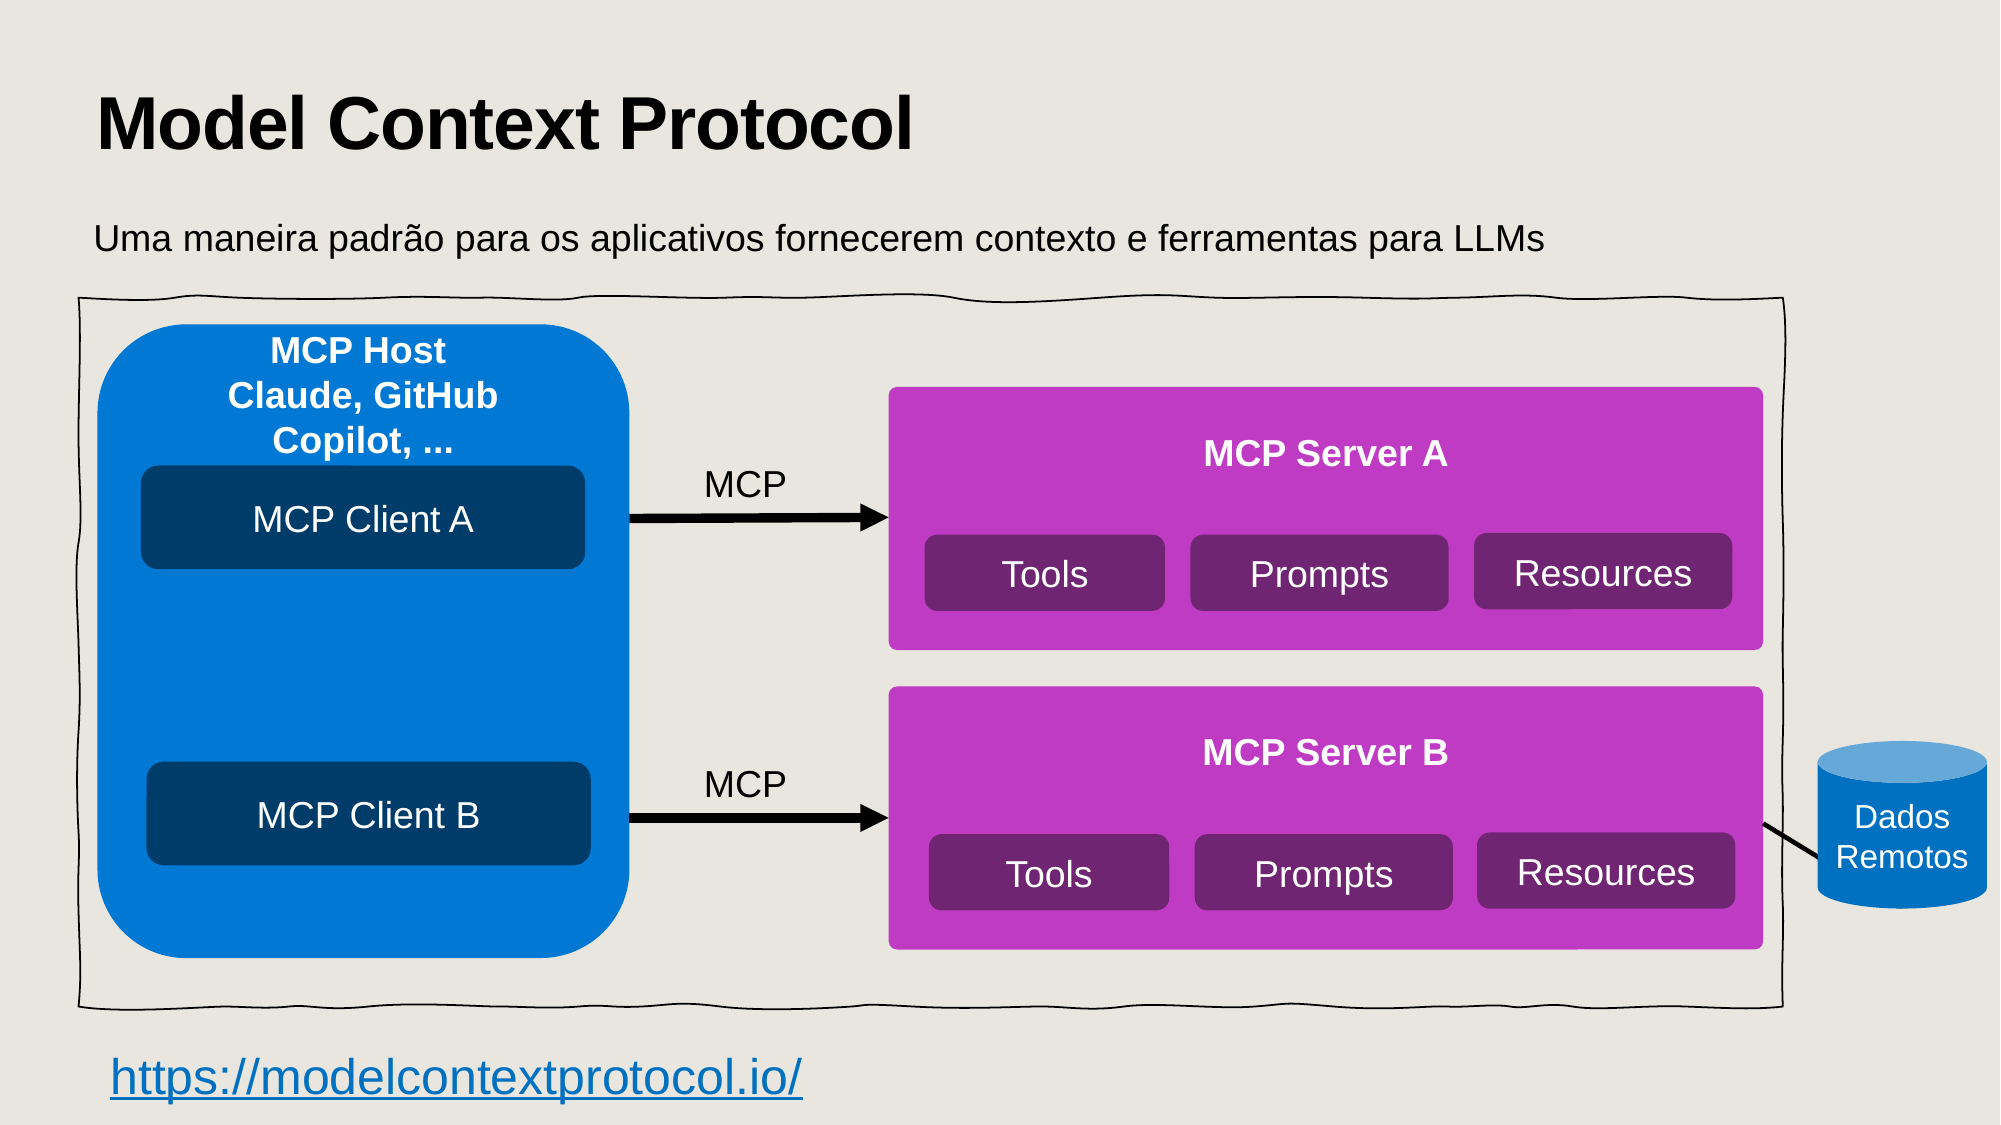

# Model Context Protocol
Uma maneira padrão para os aplicativos fornecerem contexto e ferramentas para LLMs

MCP Host
Claude, GitHub Copilot, ...

MCP Server A

MCP
MCP Client A
Resources
Tools
Prompts
MCP Server B

MCP
MCP Client B
Resources
Tools
Prompts
Dados
Remotos
https://modelcontextprotocol.io/